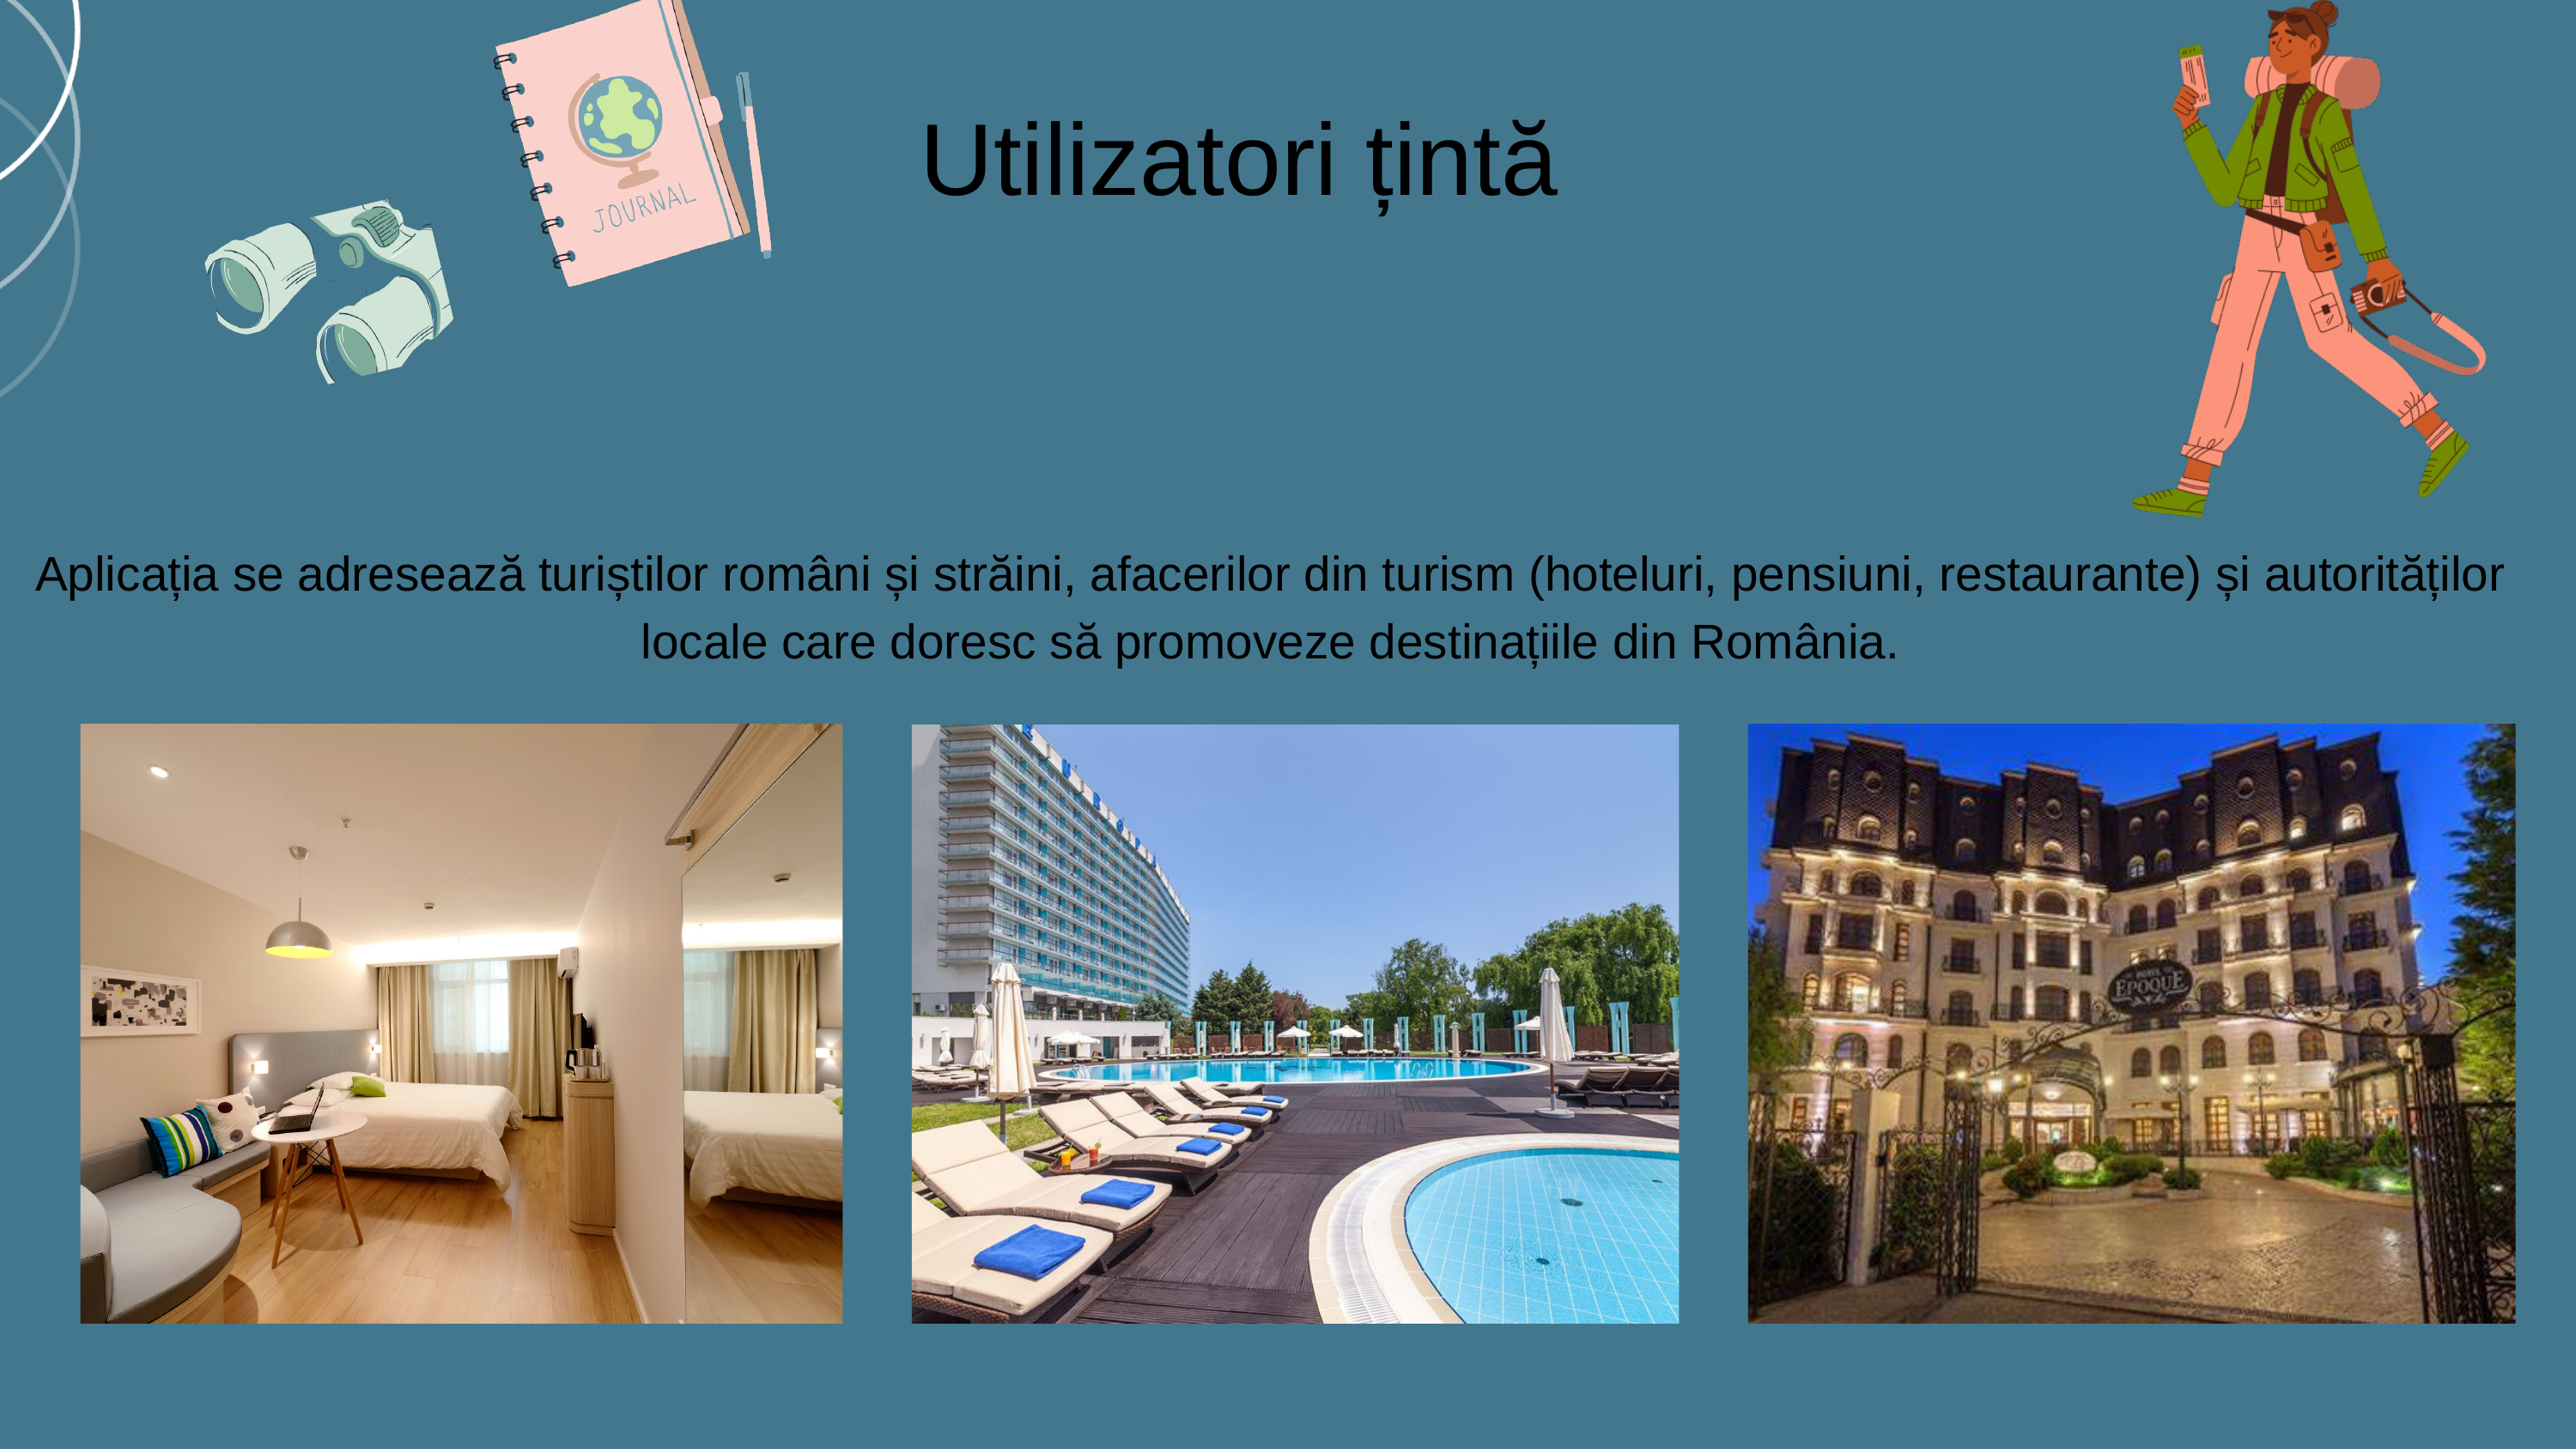

Utilizatori țintă

Aplicația se adresează turiștilor români și străini, afacerilor din turism (hoteluri, pensiuni, restaurante) și autorităților locale care doresc să promoveze destinațiile din România.